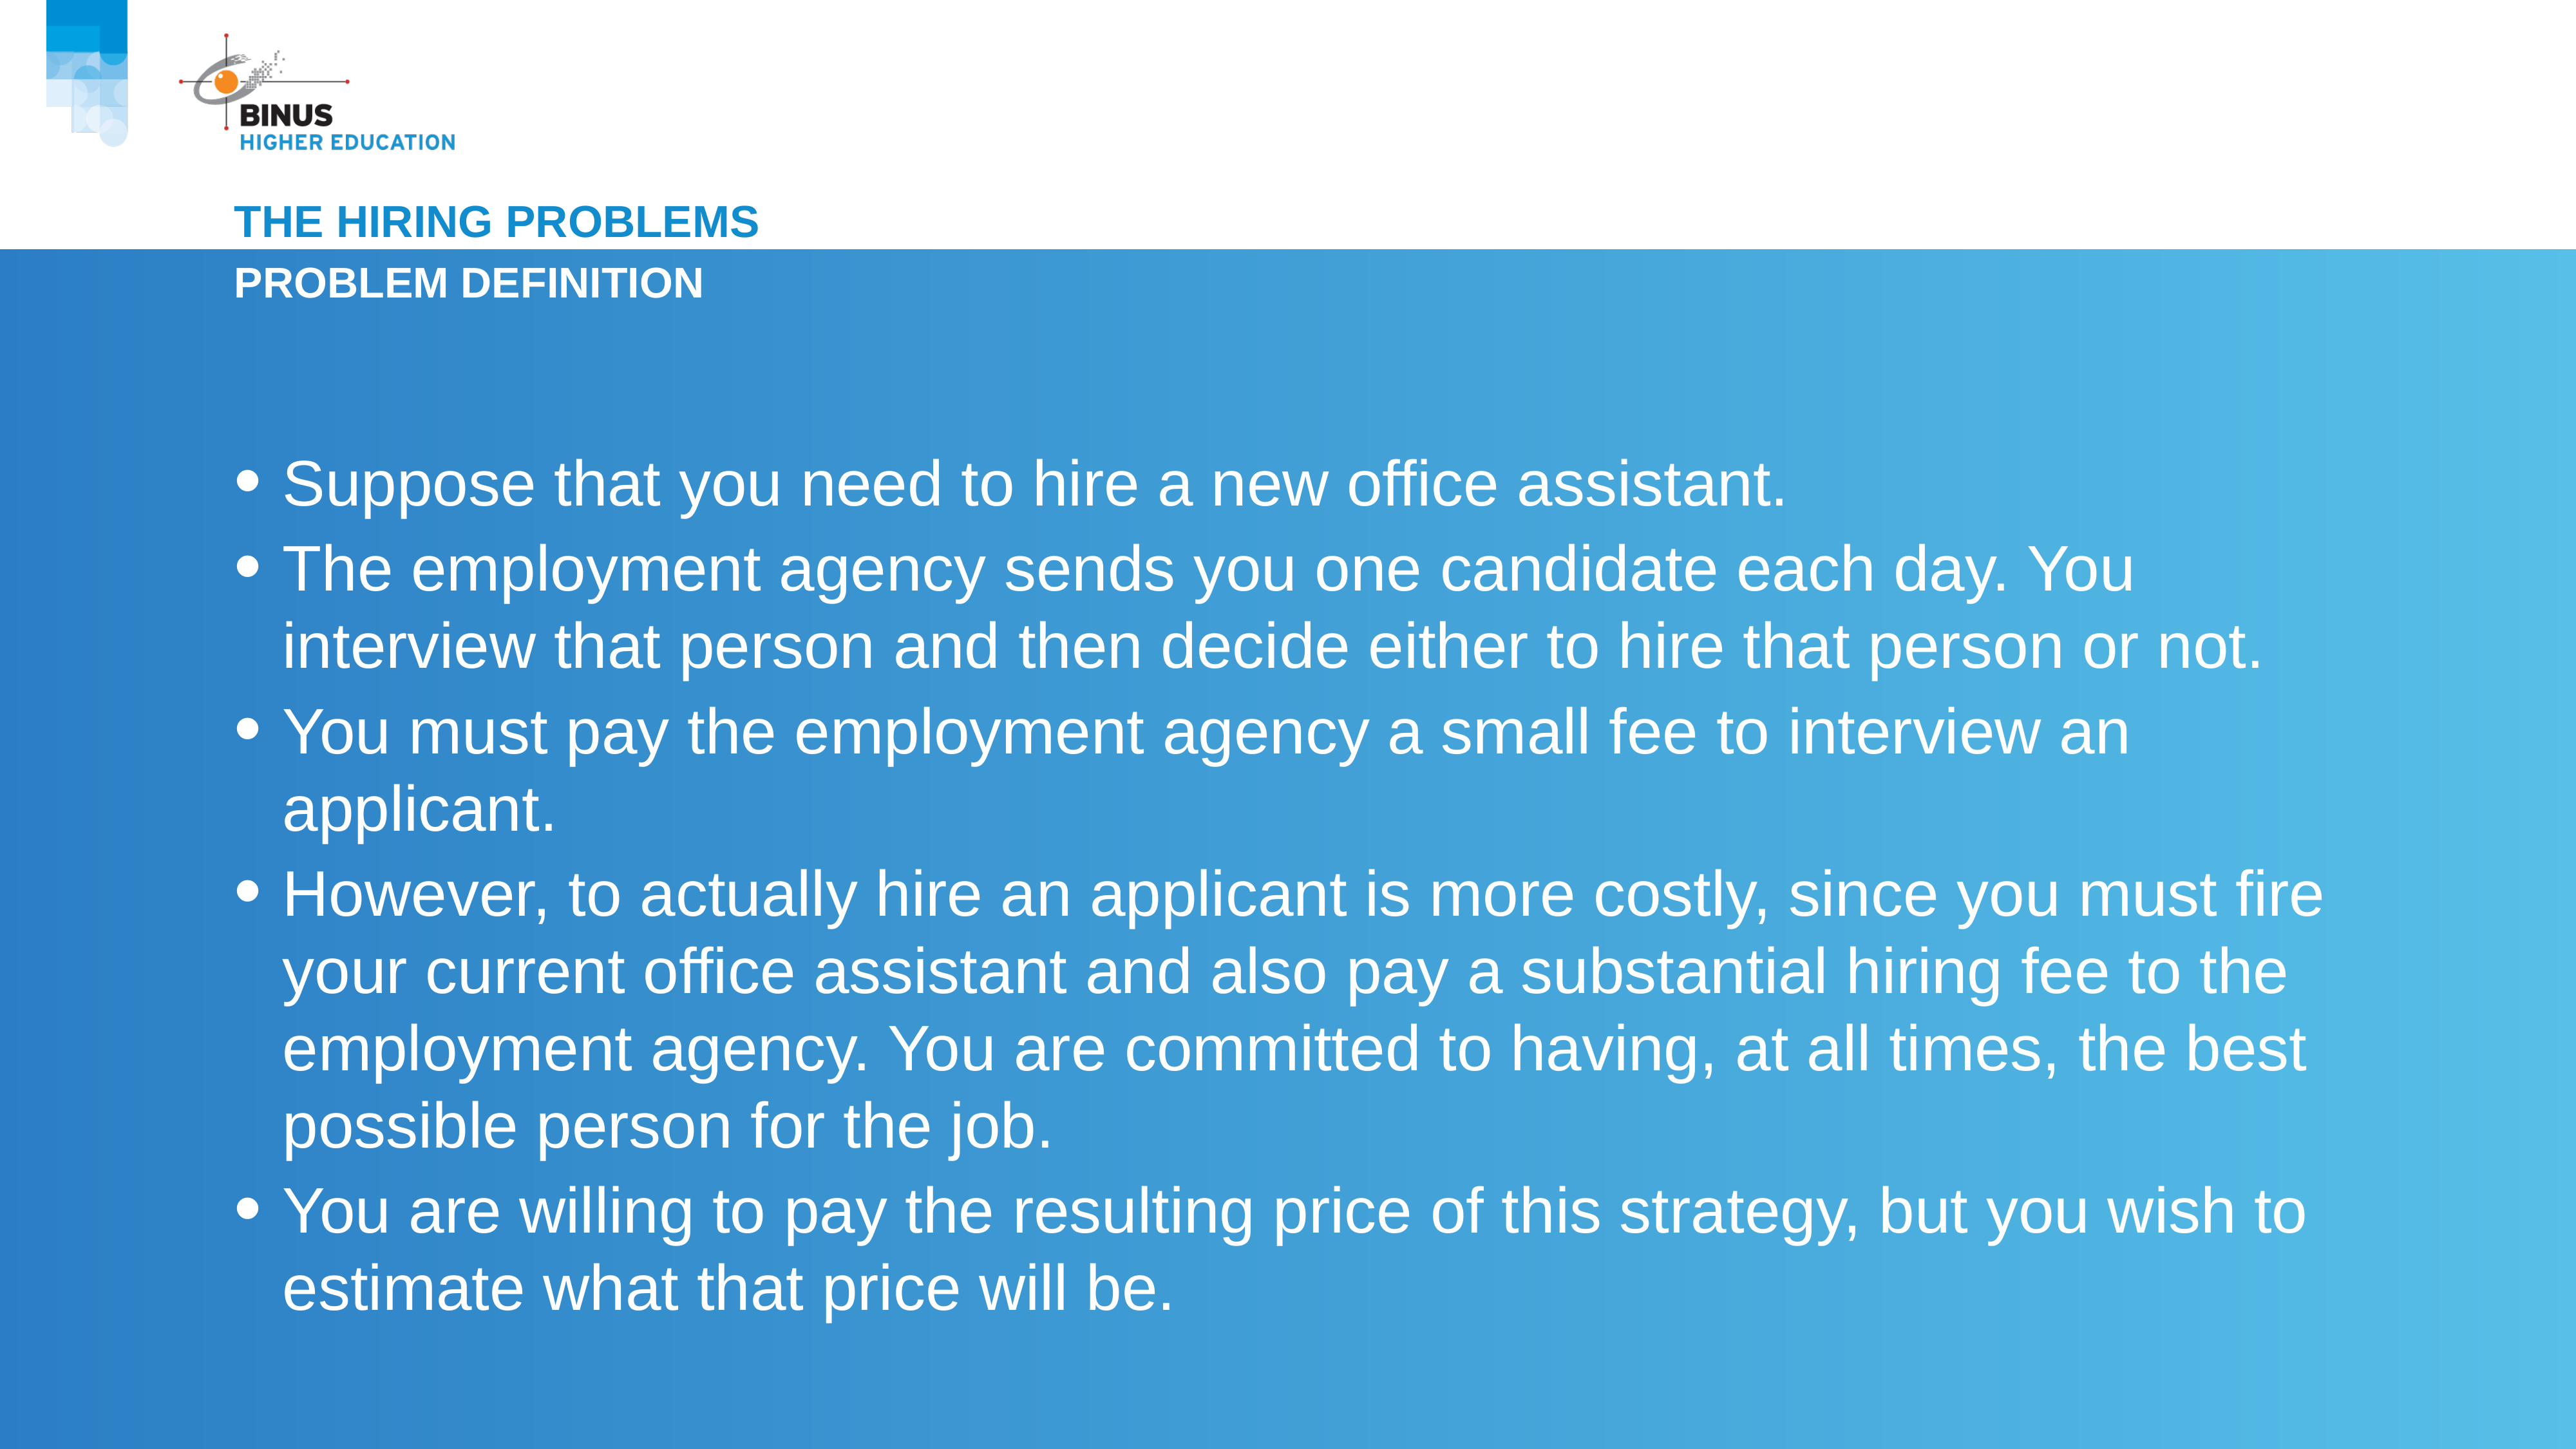

# The hiring problems
Problem definition
Suppose that you need to hire a new office assistant.
The employment agency sends you one candidate each day. You interview that person and then decide either to hire that person or not.
You must pay the employment agency a small fee to interview an applicant.
However, to actually hire an applicant is more costly, since you must fire your current office assistant and also pay a substantial hiring fee to the employment agency. You are committed to having, at all times, the best possible person for the job.
You are willing to pay the resulting price of this strategy, but you wish to estimate what that price will be.